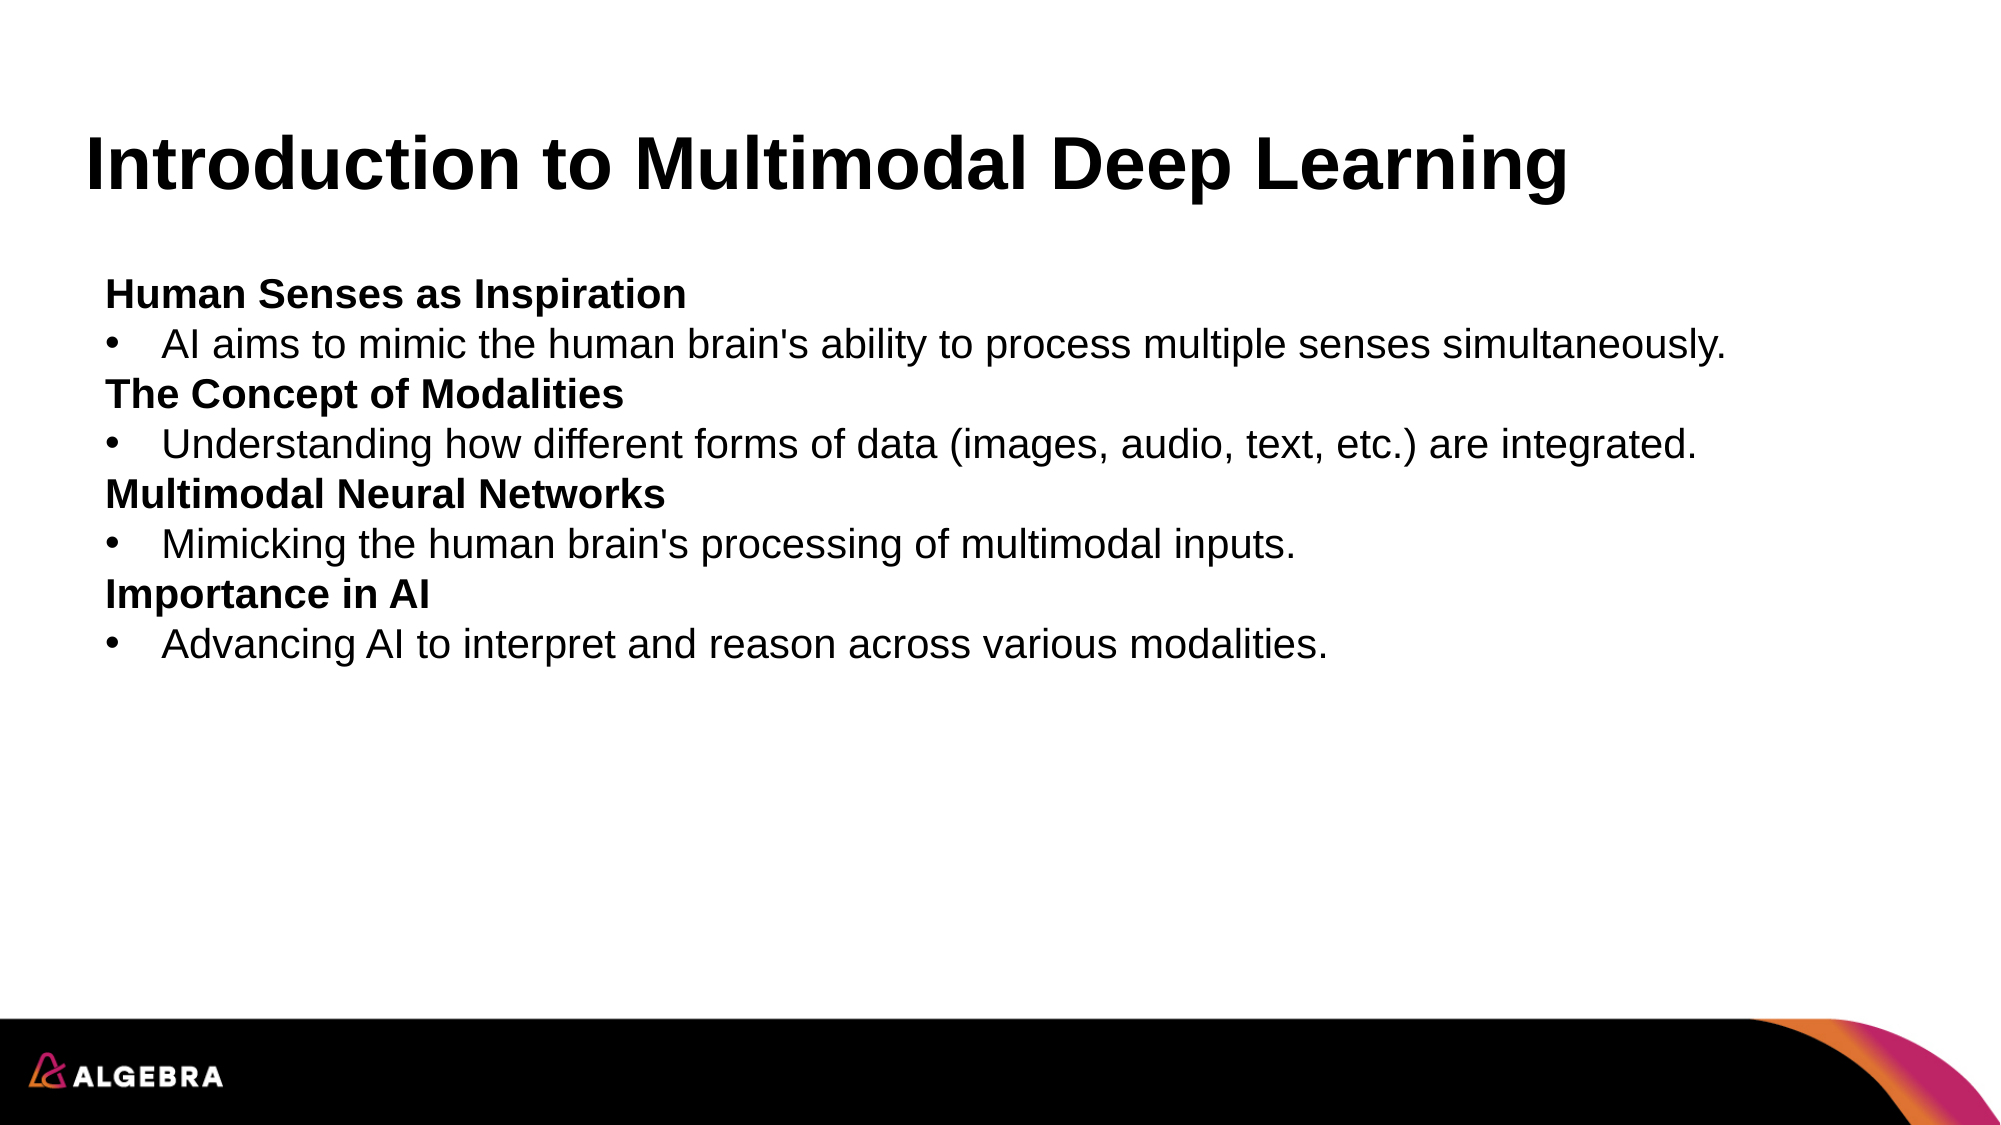

# Introduction to Multimodal Deep Learning
Human Senses as Inspiration
AI aims to mimic the human brain's ability to process multiple senses simultaneously.
The Concept of Modalities
Understanding how different forms of data (images, audio, text, etc.) are integrated.
Multimodal Neural Networks
Mimicking the human brain's processing of multimodal inputs.
Importance in AI
Advancing AI to interpret and reason across various modalities.